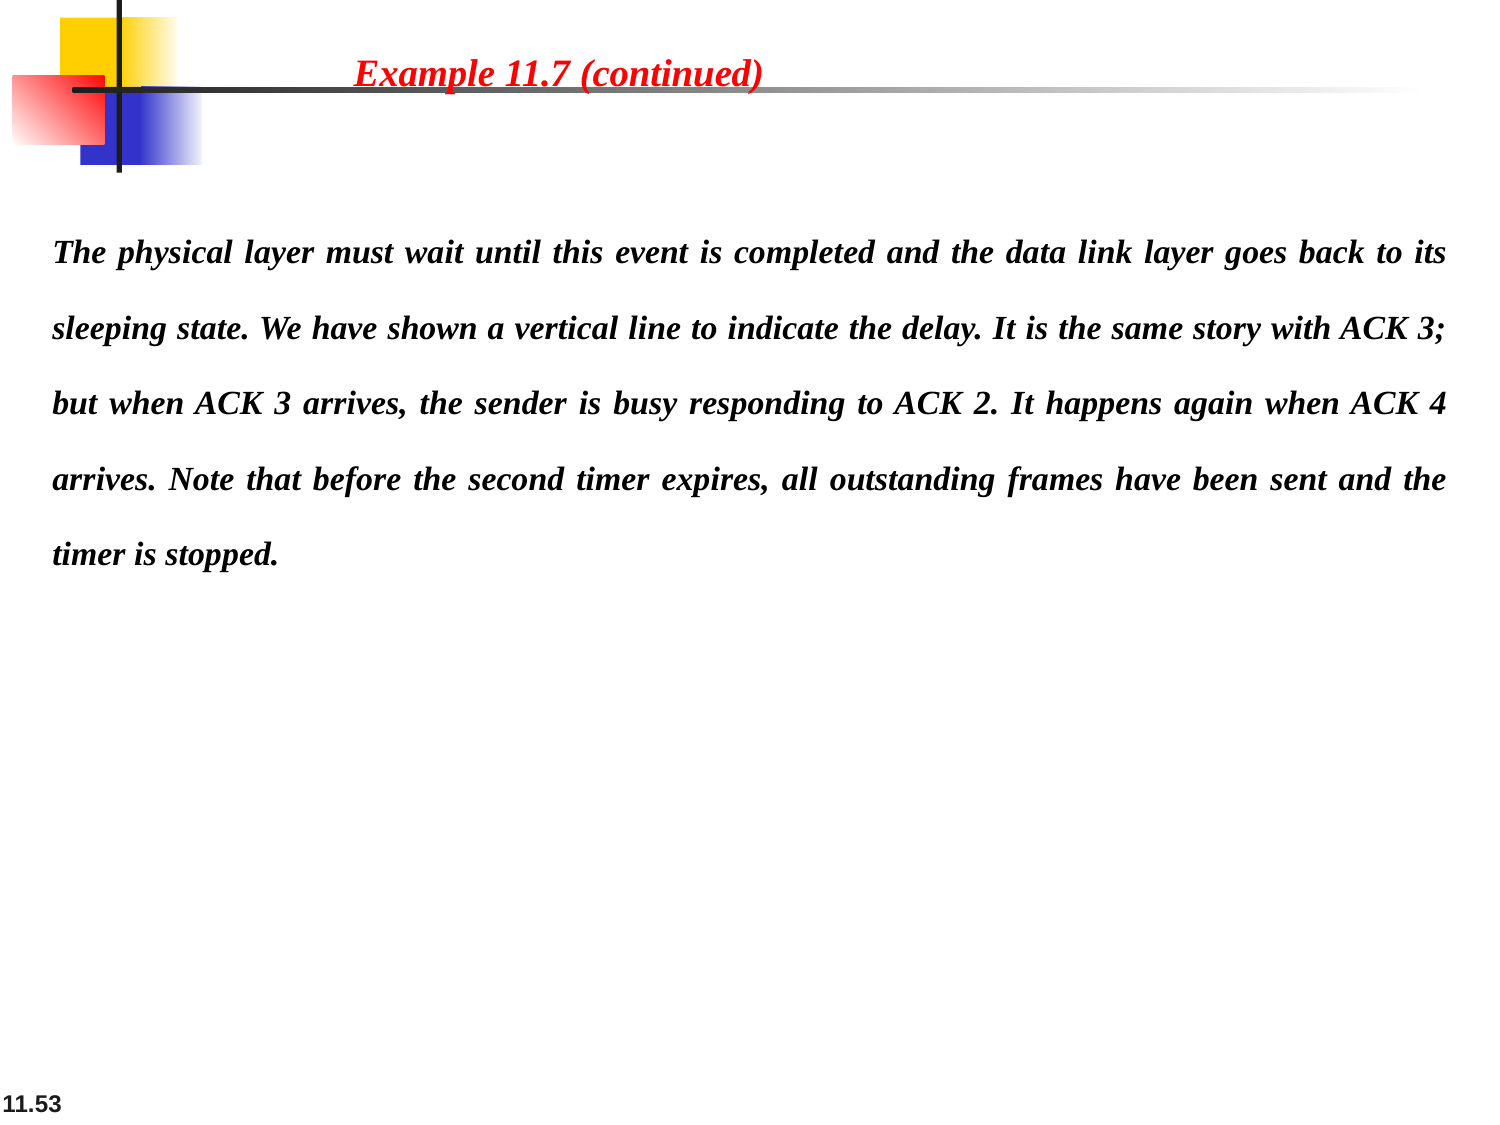

Example 11.7 (continued)

The physical layer must wait until this event is completed and the data link layer goes back to its sleeping state. We have shown a vertical line to indicate the delay. It is the same story with ACK 3; but when ACK 3 arrives, the sender is busy responding to ACK 2. It happens again when ACK 4 arrives. Note that before the second timer expires, all outstanding frames have been sent and the timer is stopped.
11.53